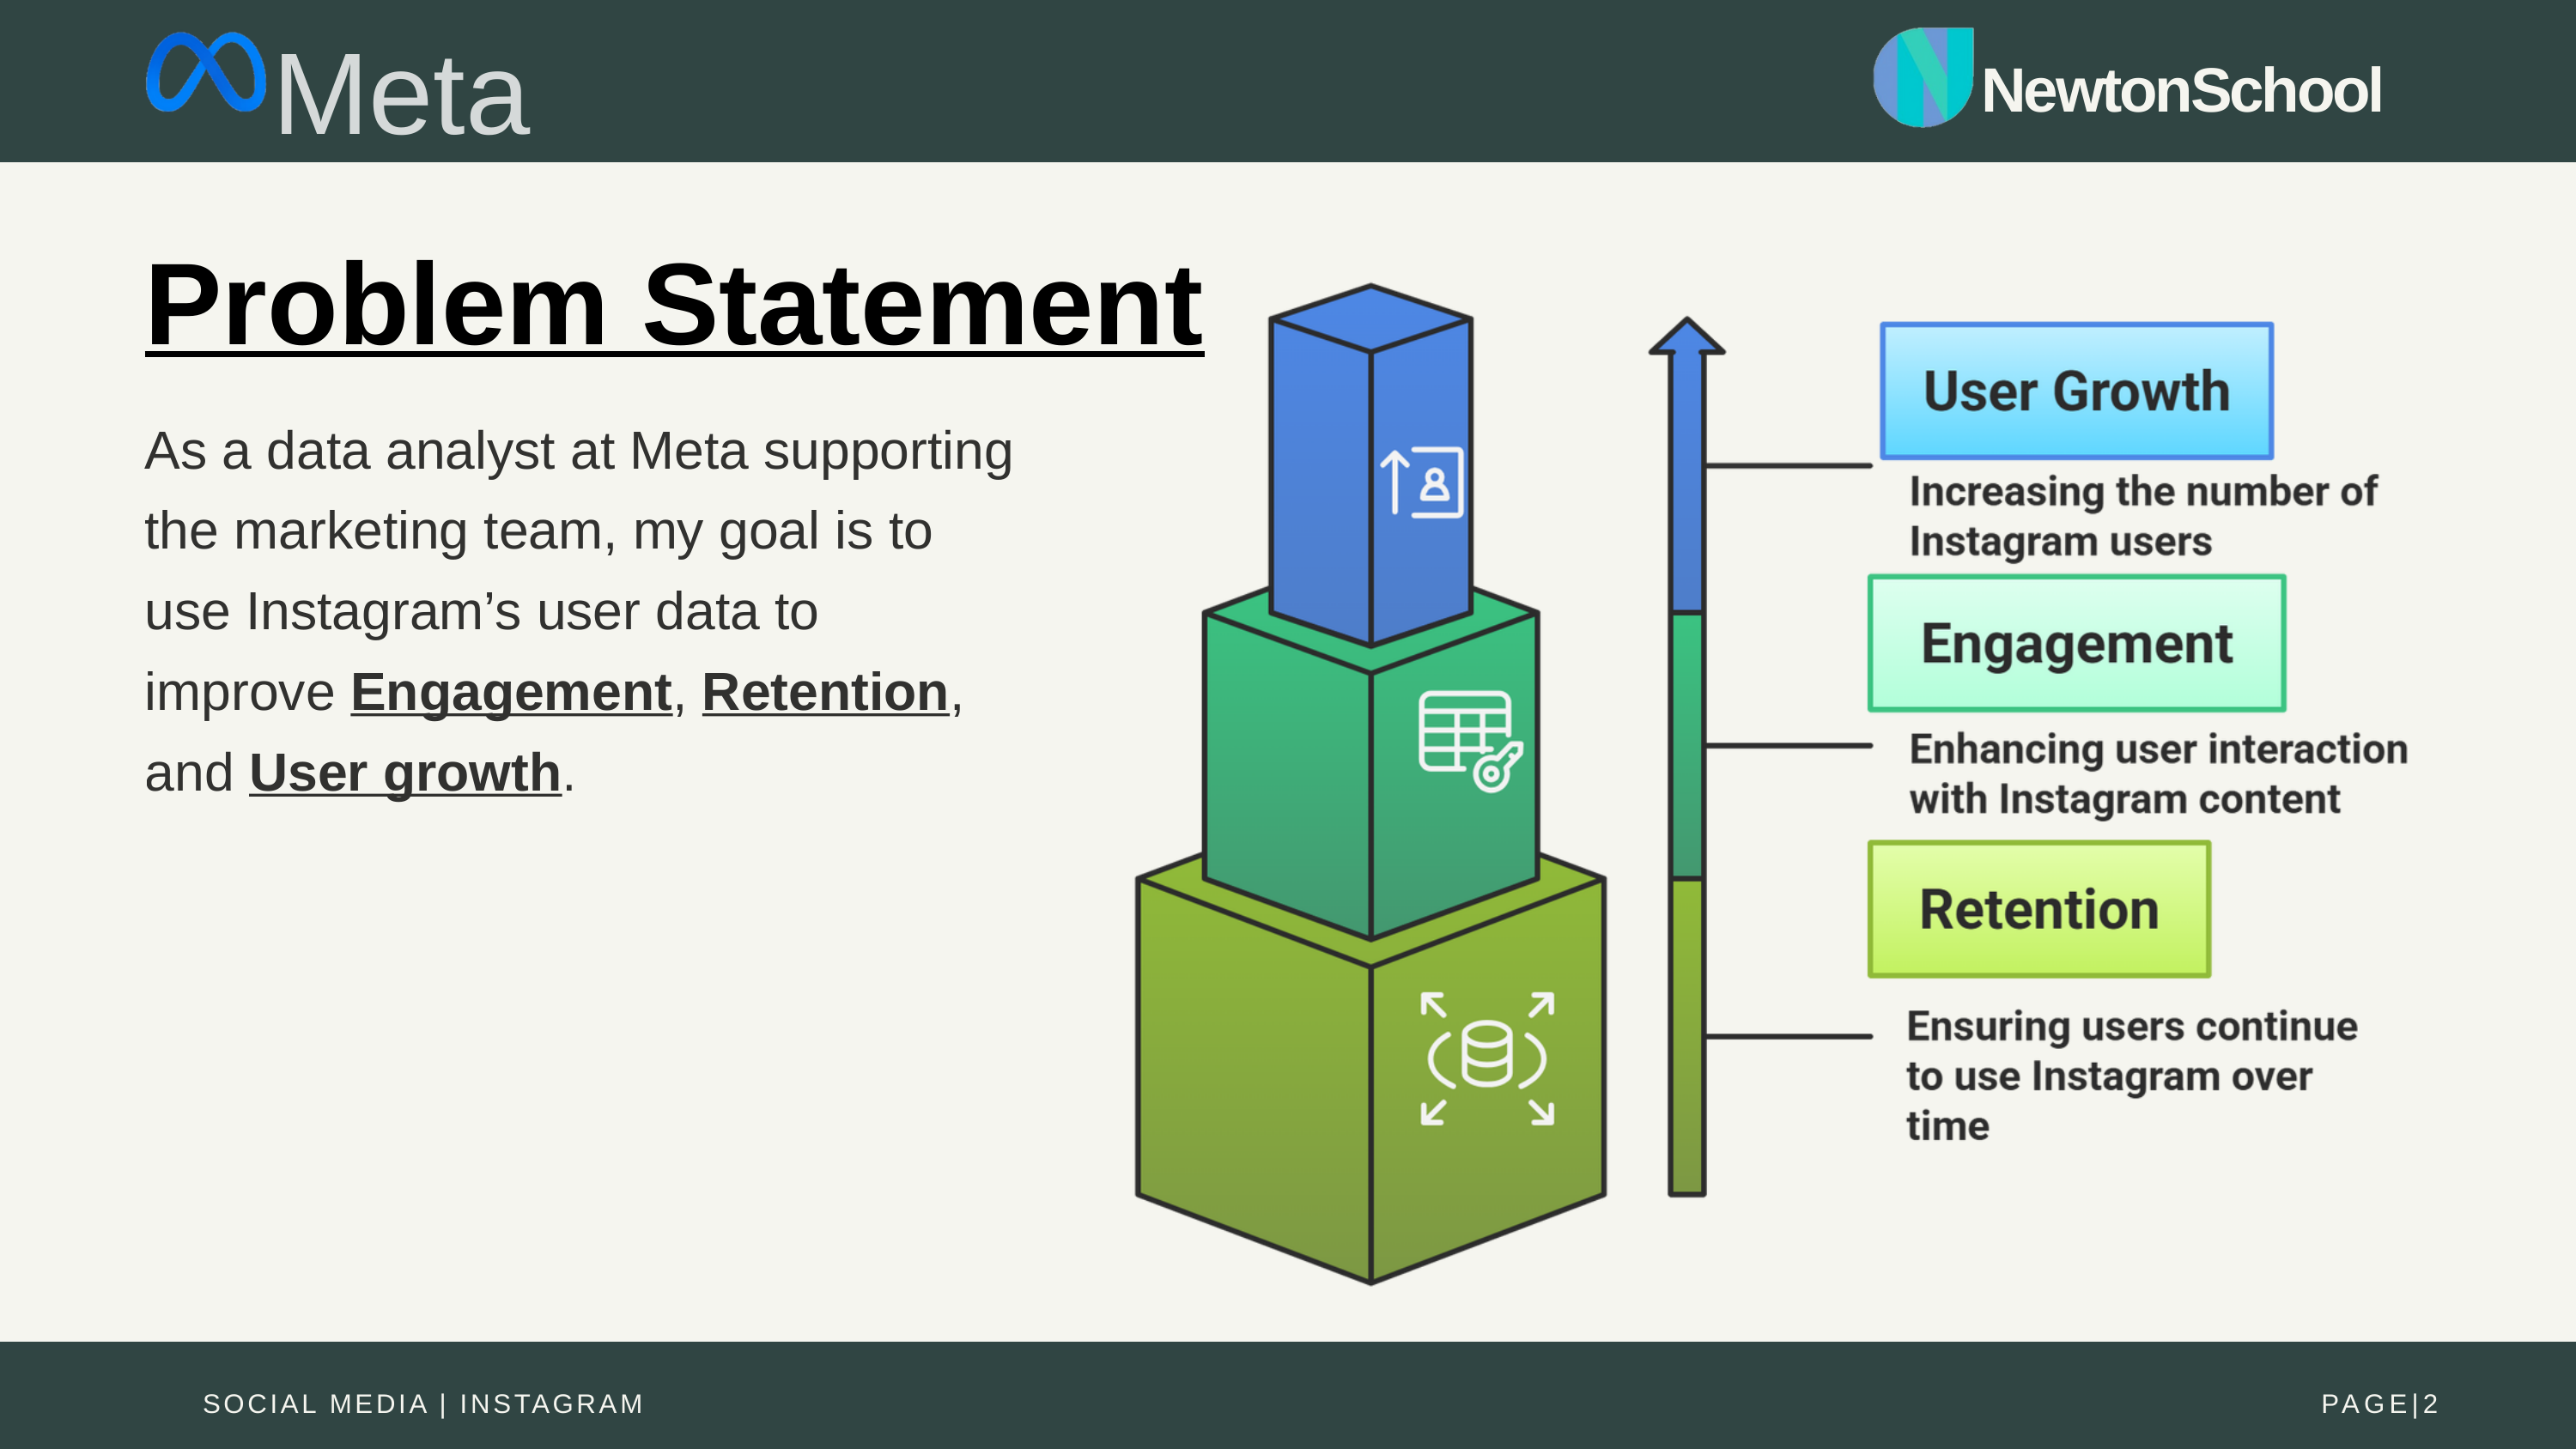

Meta

NewtonSchool
Problem Statement

As a data analyst at Meta supporting the marketing team, my goal is to use Instagram’s user data to improve Engagement, Retention, and User growth.

SOCIAL MEDIA | INSTAGRAM
PAGE|2